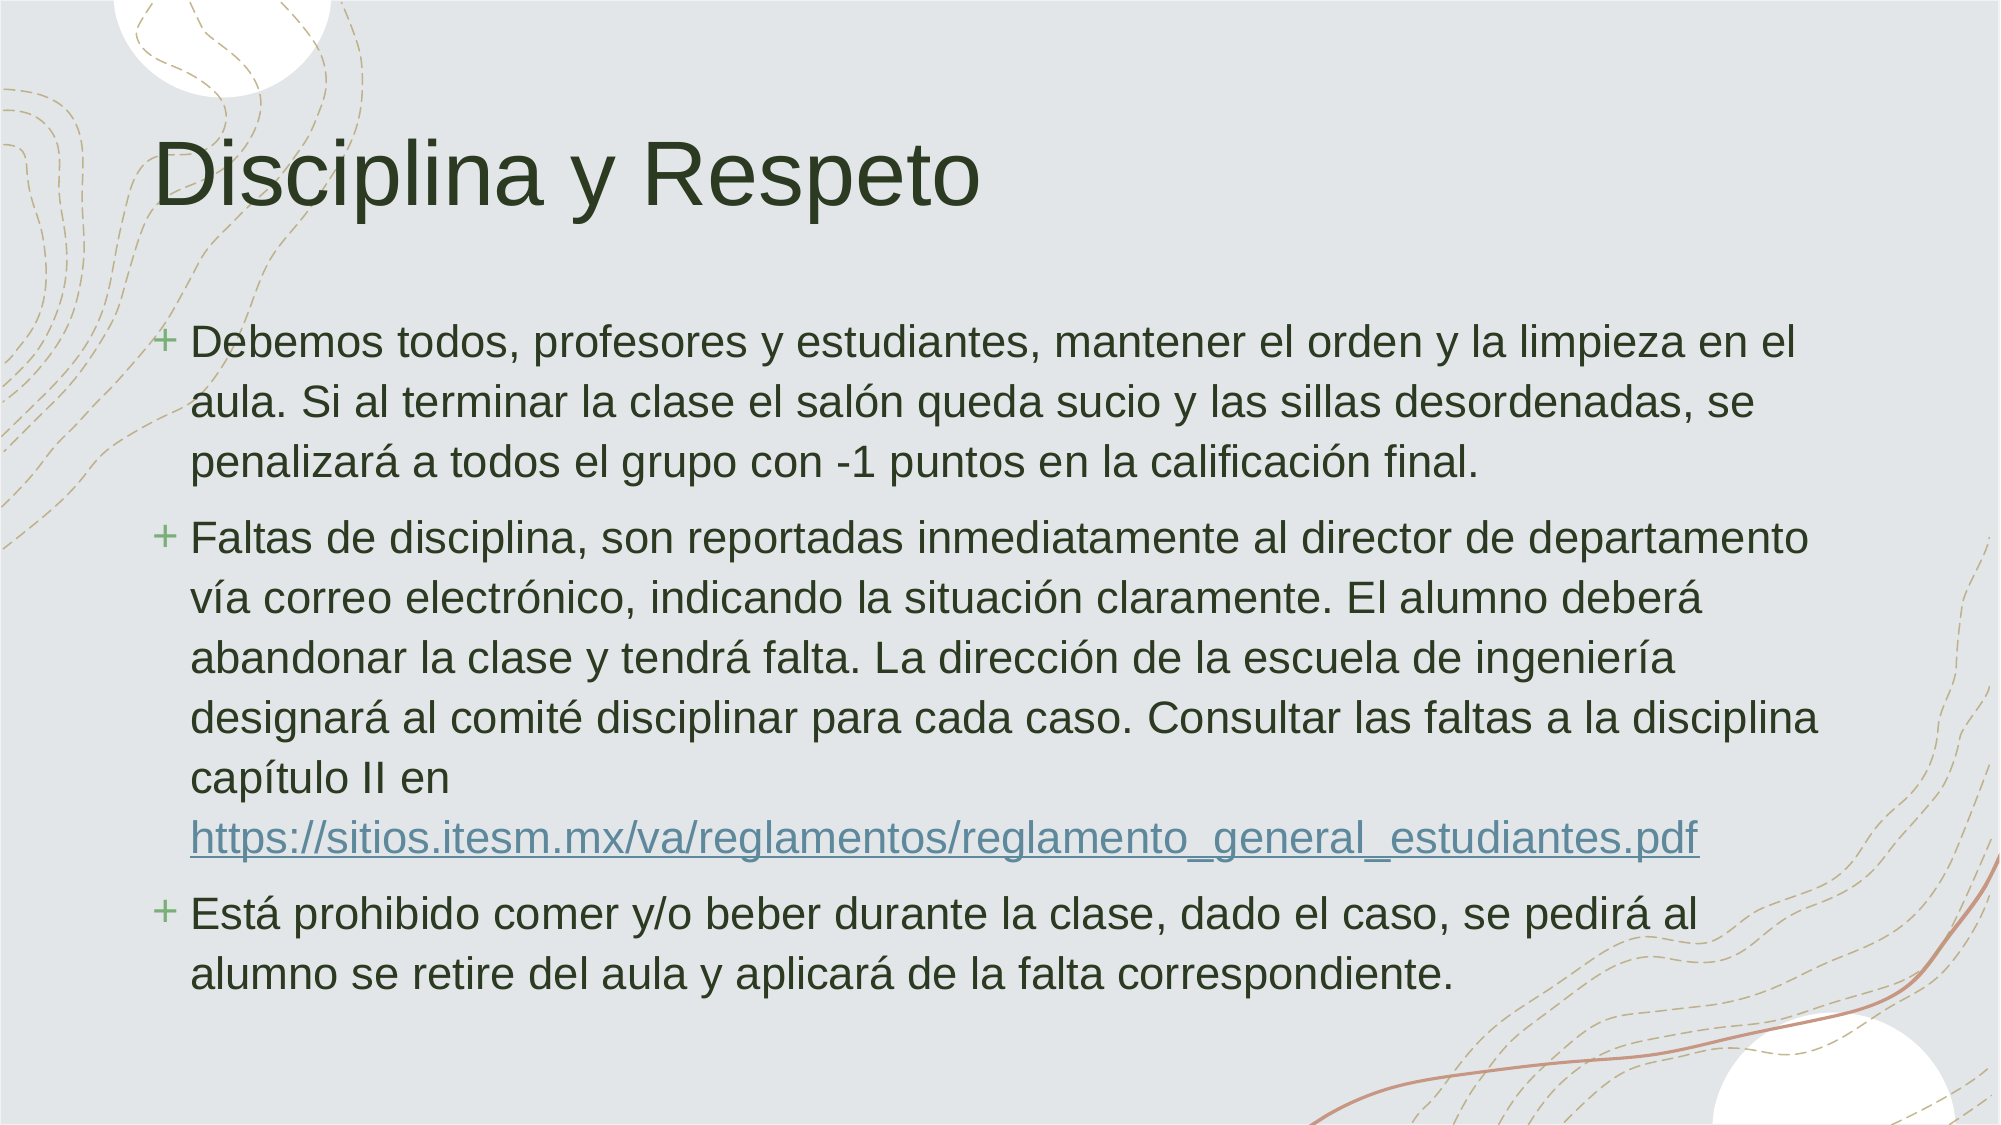

# Disciplina y Respeto
Debemos todos, profesores y estudiantes, mantener el orden y la limpieza en el aula. Si al terminar la clase el salón queda sucio y las sillas desordenadas, se penalizará a todos el grupo con -1 puntos en la calificación final.
Faltas de disciplina, son reportadas inmediatamente al director de departamento vía correo electrónico, indicando la situación claramente. El alumno deberá abandonar la clase y tendrá falta. La dirección de la escuela de ingeniería designará al comité disciplinar para cada caso. Consultar las faltas a la disciplina capítulo II en https://sitios.itesm.mx/va/reglamentos/reglamento_general_estudiantes.pdf
Está prohibido comer y/o beber durante la clase, dado el caso, se pedirá al alumno se retire del aula y aplicará de la falta correspondiente.